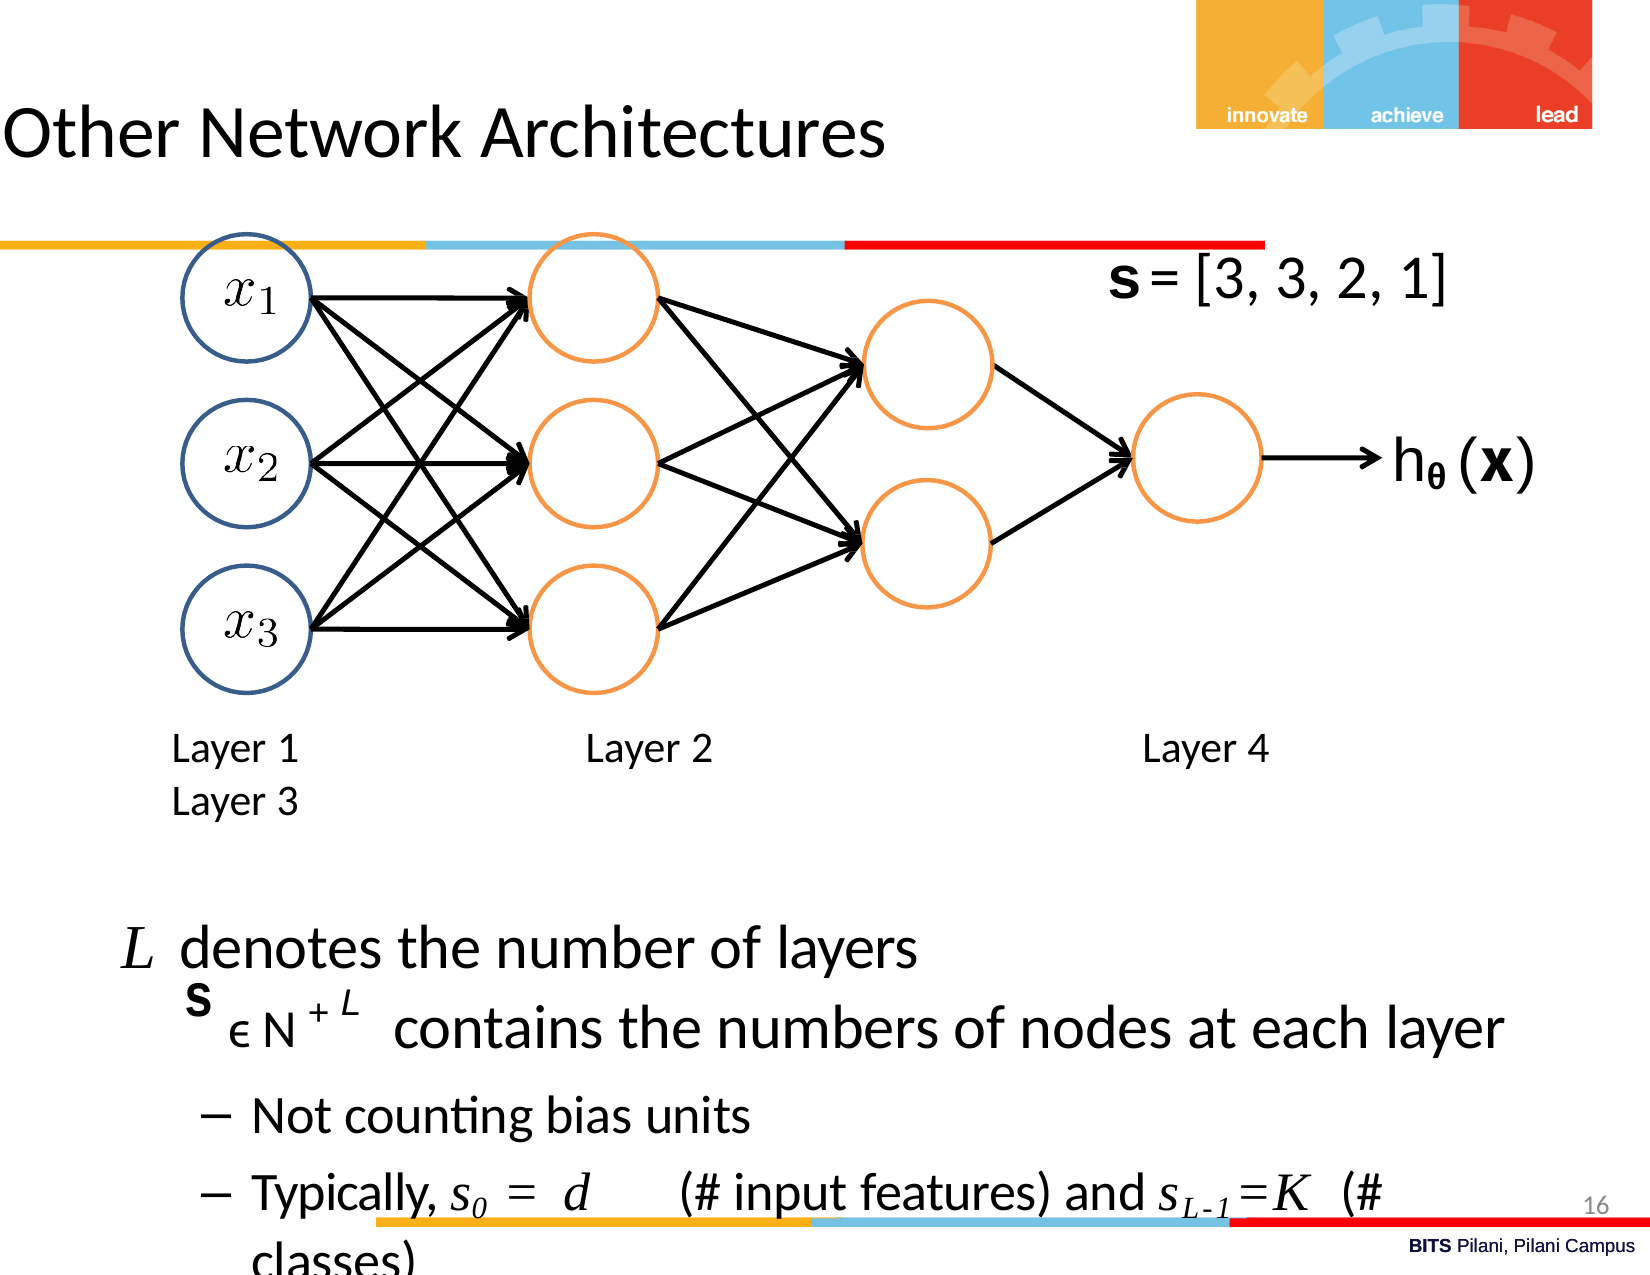

Other Network Architectures
s = [3, 3, 2, 1]

hθ (x)

Layer 1	Layer 2	Layer 3

L denotes the number of layers
Layer 4
ϵN+L contains the numbers of nodes at each layer
Not counting bias units
Typically, s0 = d	(# input features) and sL-1=K	(# classes)
s
16